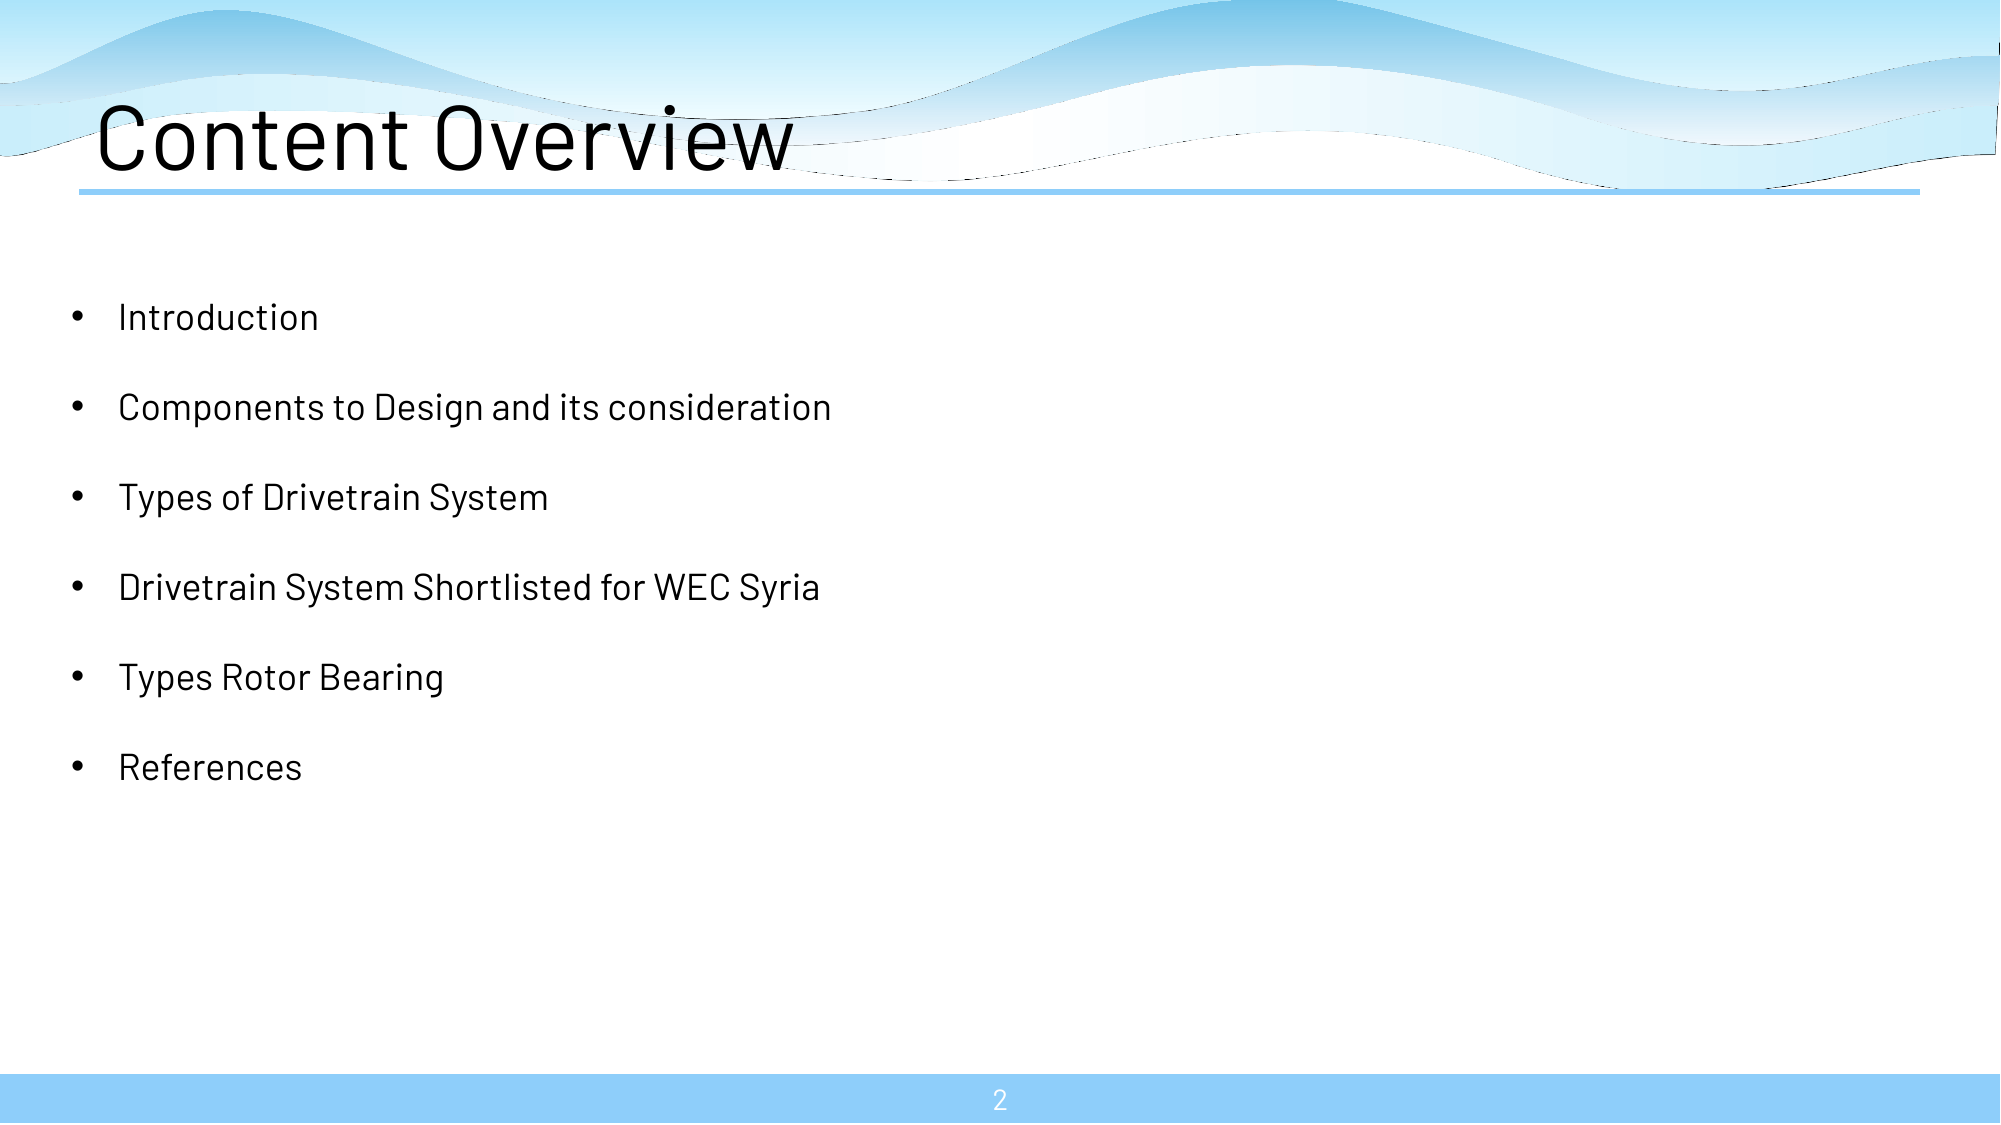

# Content Overview

Introduction

Components to Design and its consideration

Types of Drivetrain System

Drivetrain System Shortlisted for WEC Syria

Types Rotor Bearing

References

2